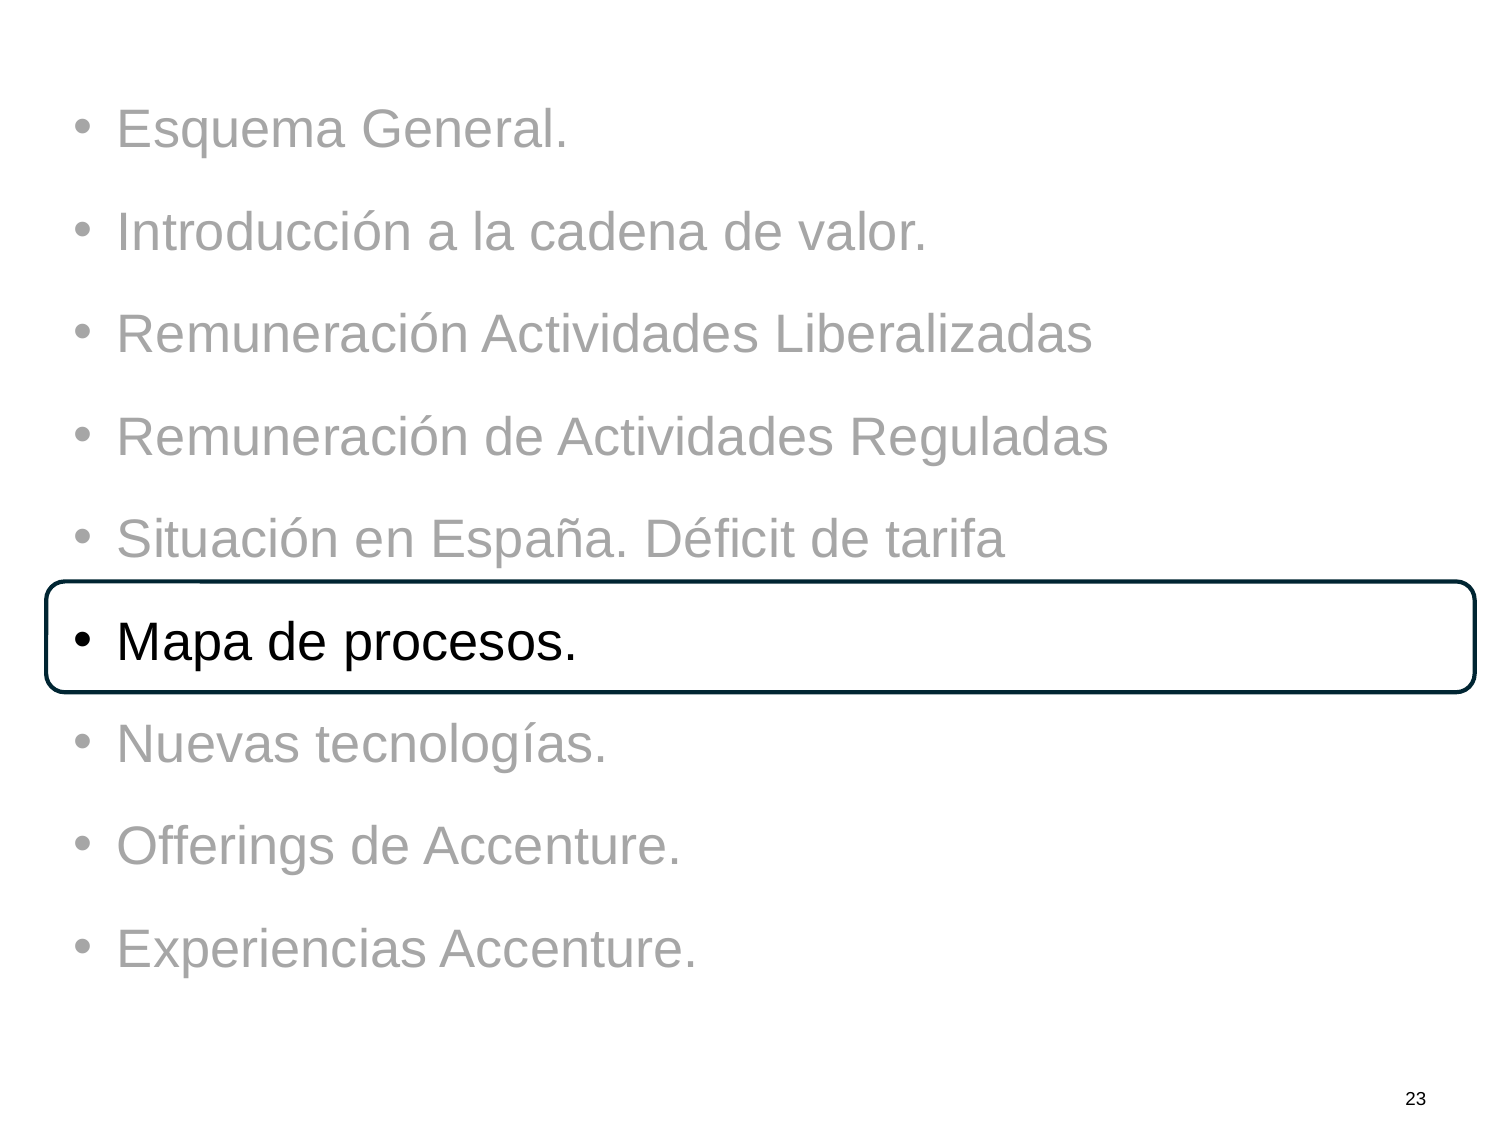

Esquema General.
Introducción a la cadena de valor.
Remuneración Actividades Liberalizadas
Remuneración de Actividades Reguladas
Situación en España. Déficit de tarifa
Mapa de procesos.
Nuevas tecnologías.
Offerings de Accenture.
Experiencias Accenture.

23